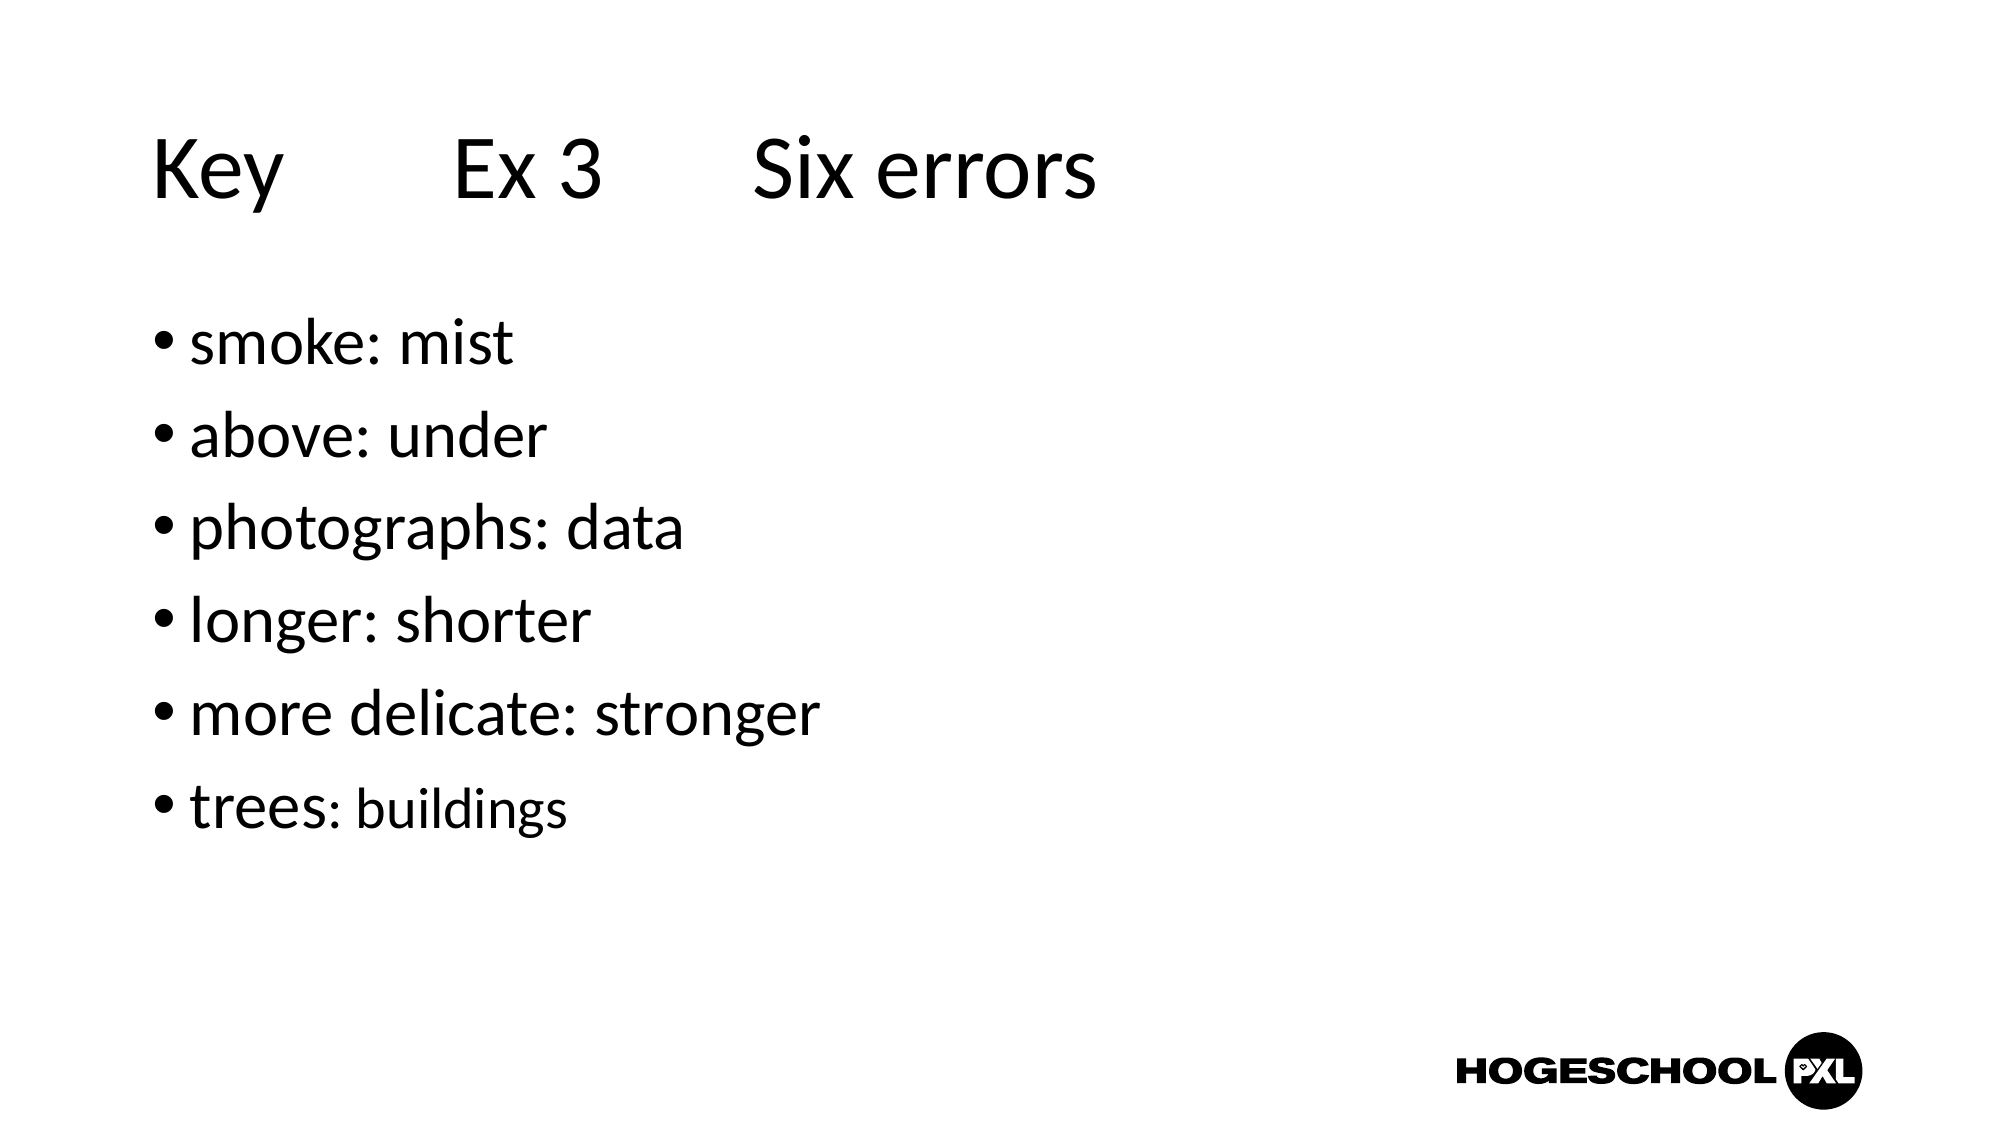

# Key 	Ex 3	Six errors
smoke: mist
above: under
photographs: data
longer: shorter
more delicate: stronger
trees: buildings